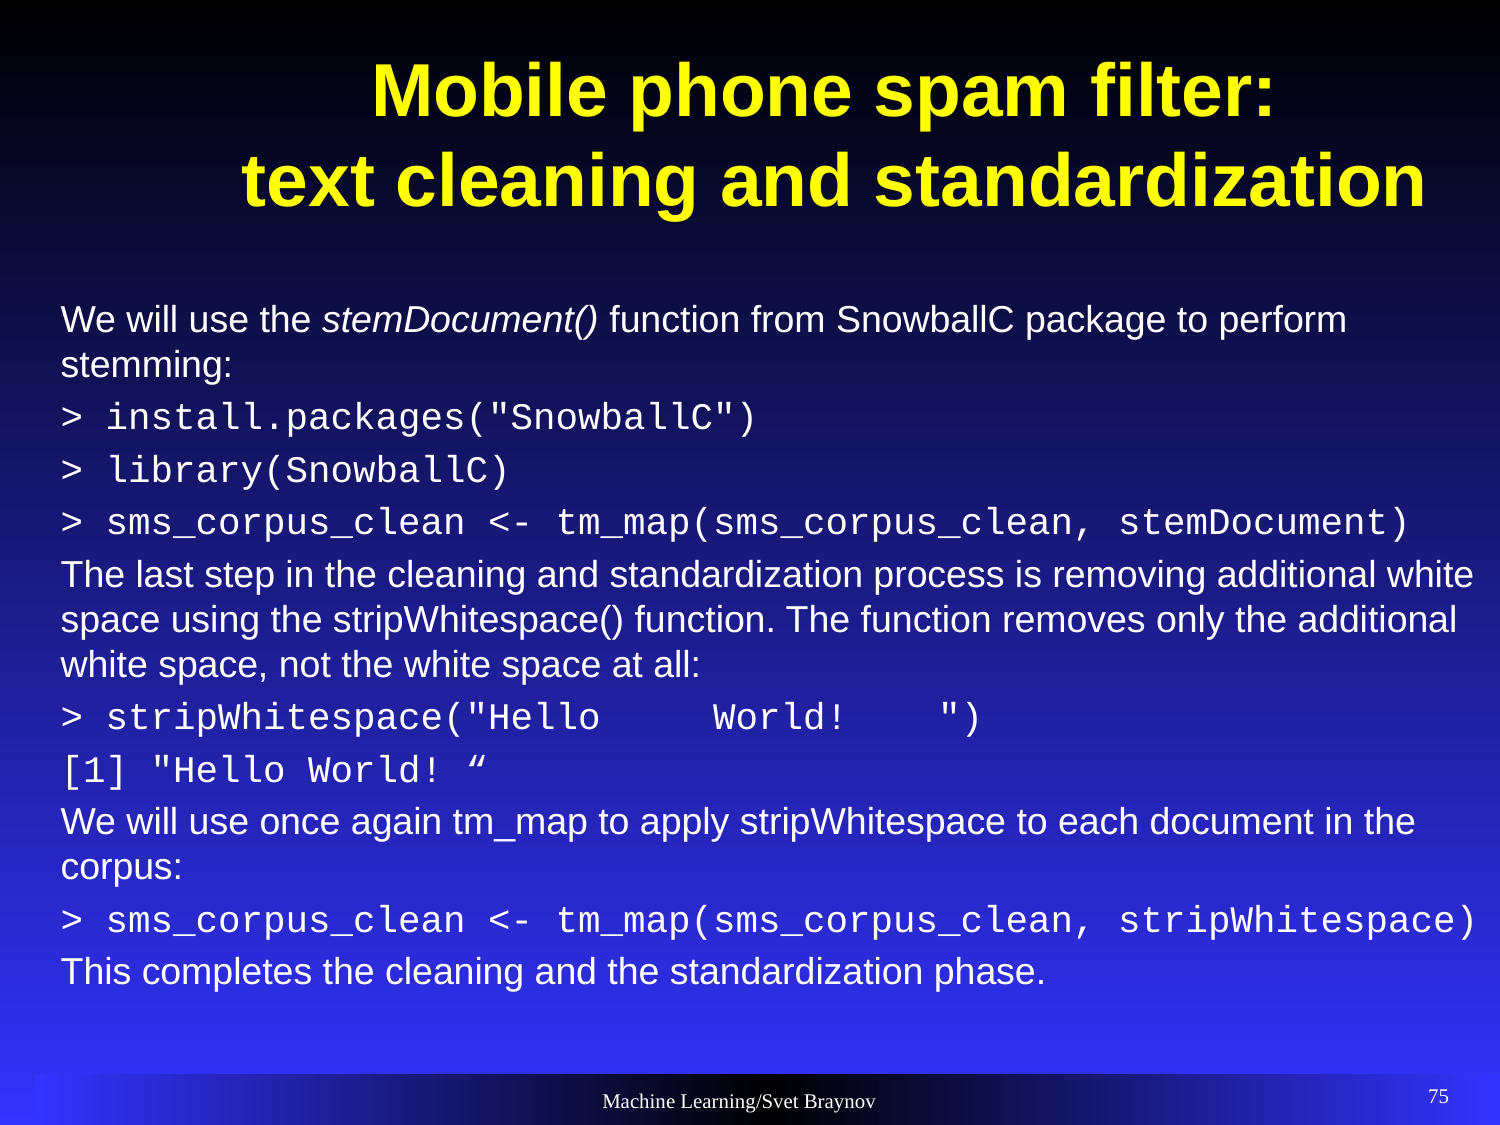

# Mobile phone spam filter: text cleaning and standardization
We will use the stemDocument() function from SnowballC package to perform stemming:
> install.packages("SnowballC")
> library(SnowballC)
> sms_corpus_clean <- tm_map(sms_corpus_clean, stemDocument)
The last step in the cleaning and standardization process is removing additional white space using the stripWhitespace() function. The function removes only the additional white space, not the white space at all:
> stripWhitespace("Hello     World!    ")
[1] "Hello World! “
We will use once again tm_map to apply stripWhitespace to each document in the corpus:
> sms_corpus_clean <- tm_map(sms_corpus_clean, stripWhitespace)
This completes the cleaning and the standardization phase.
75